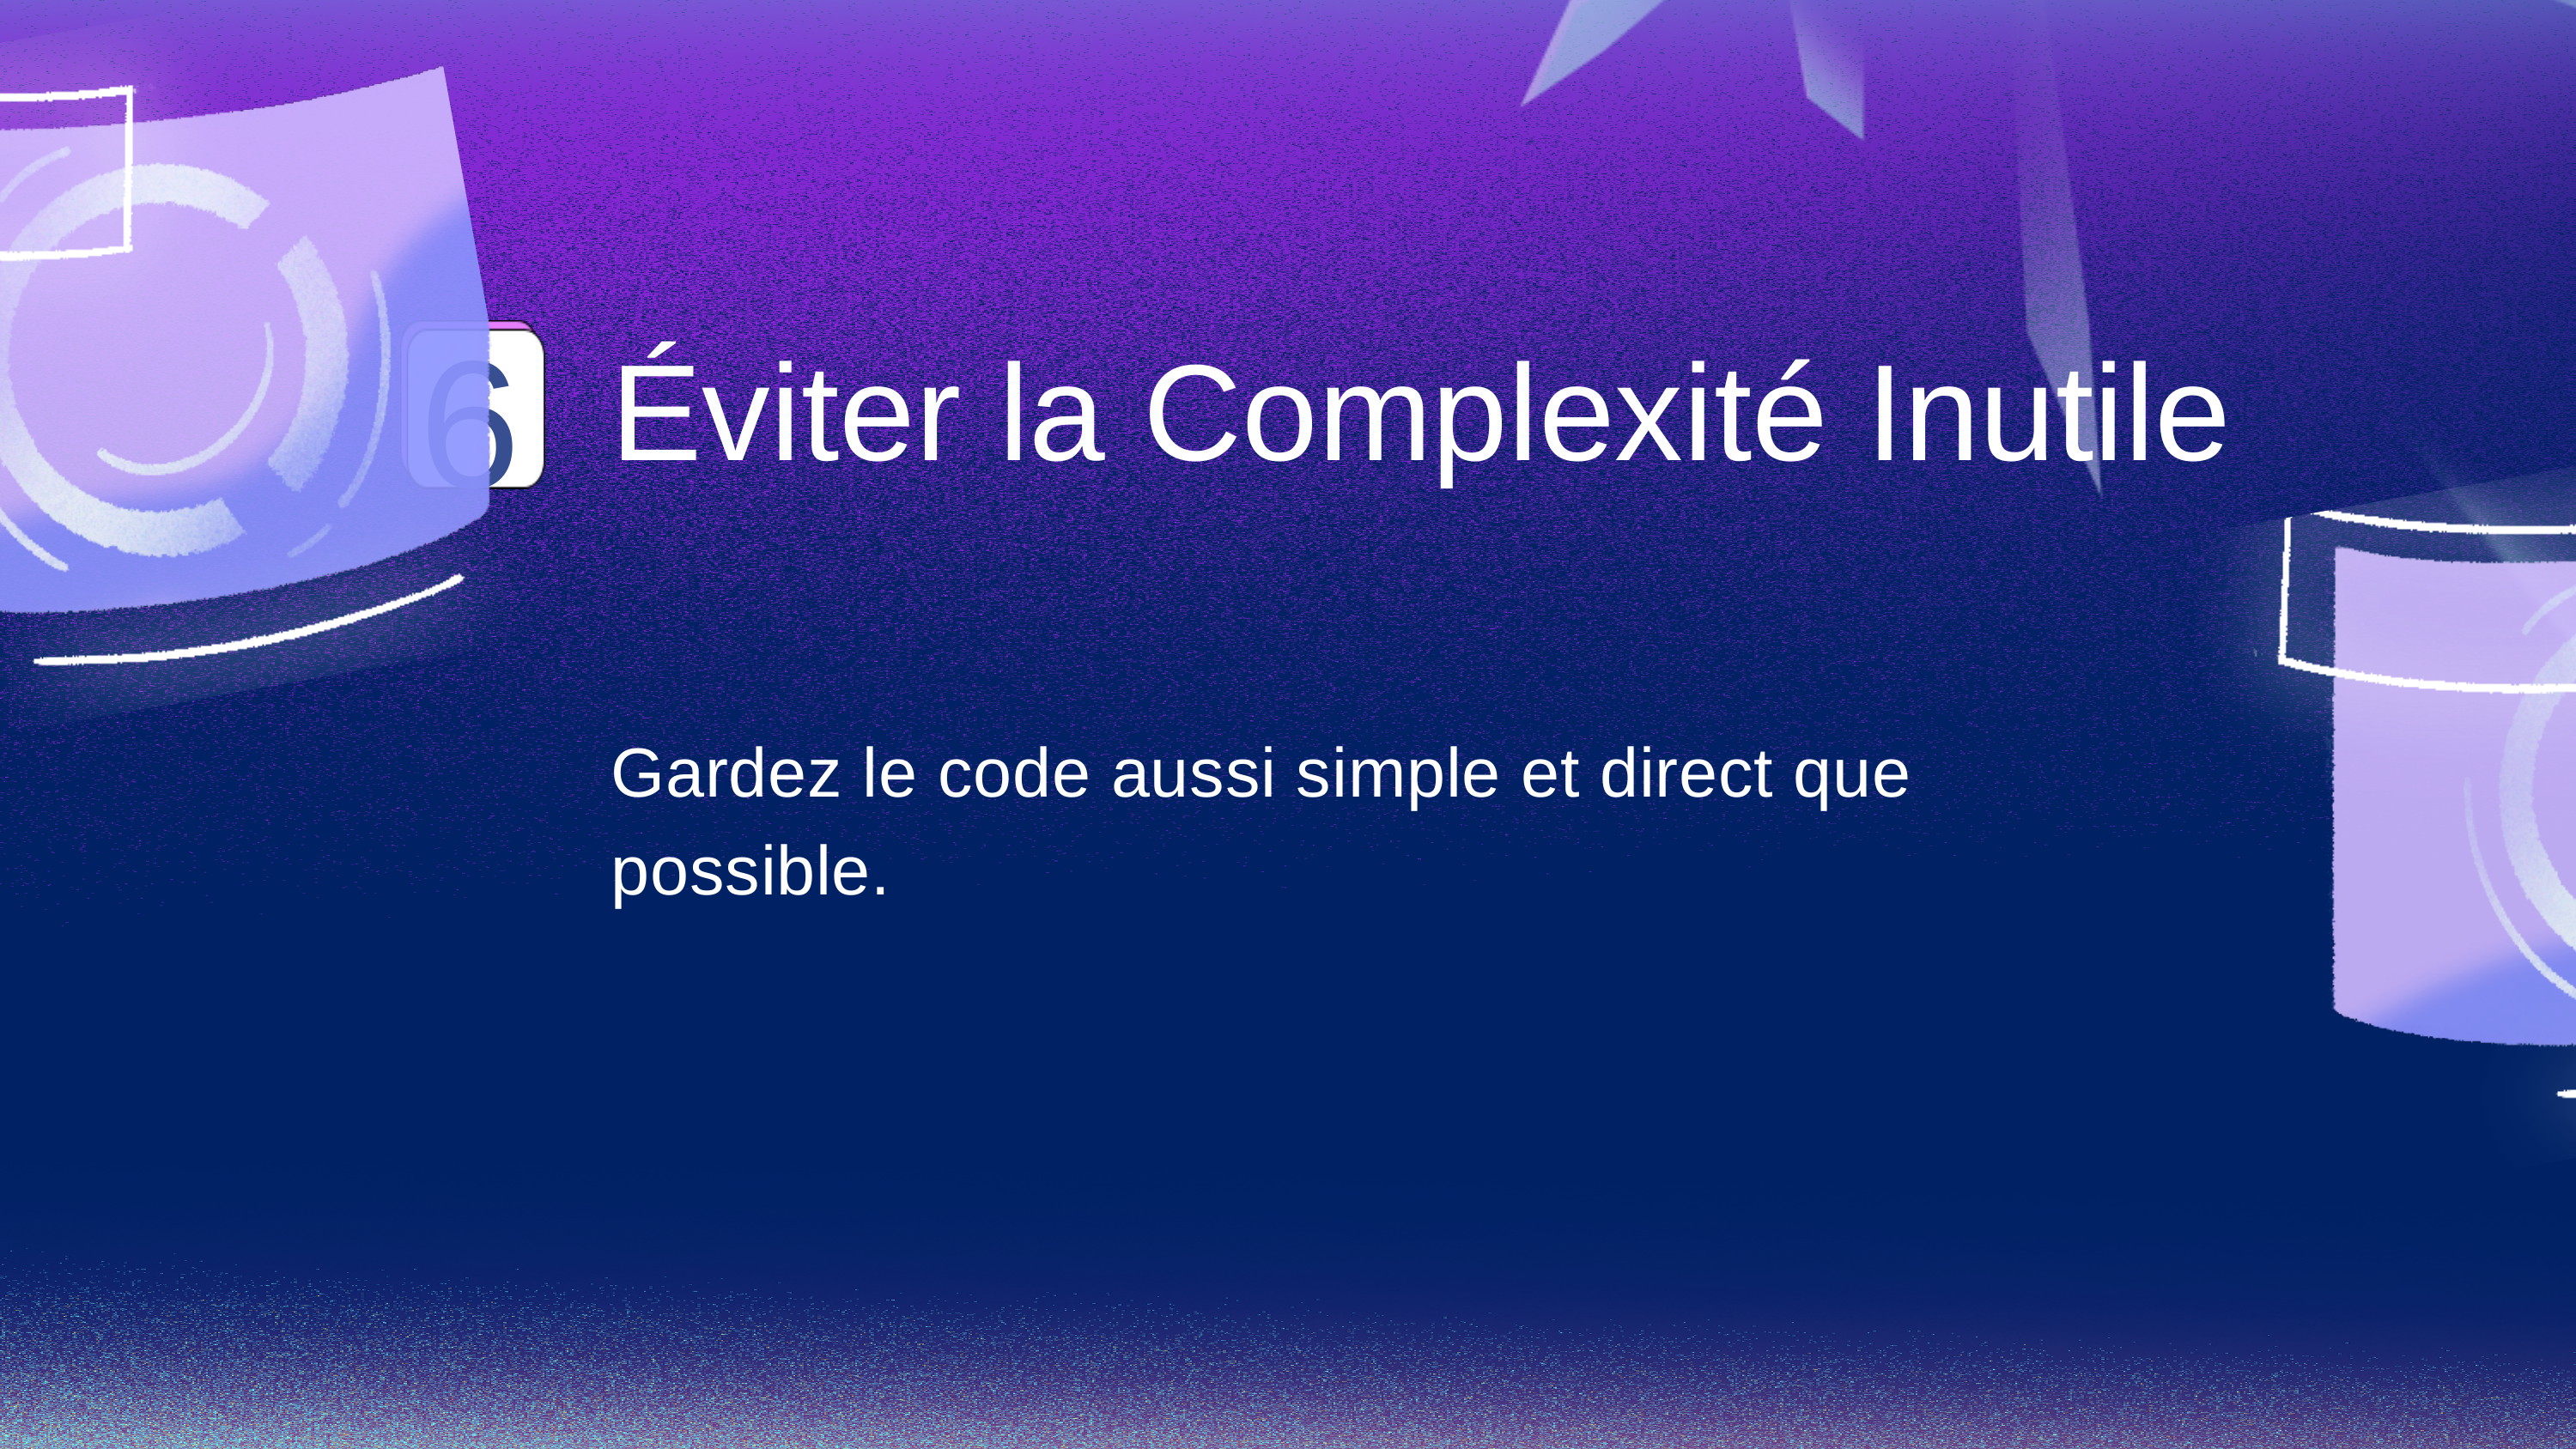

6

Éviter la Complexité Inutile

Gardez le code aussi simple et direct que possible.